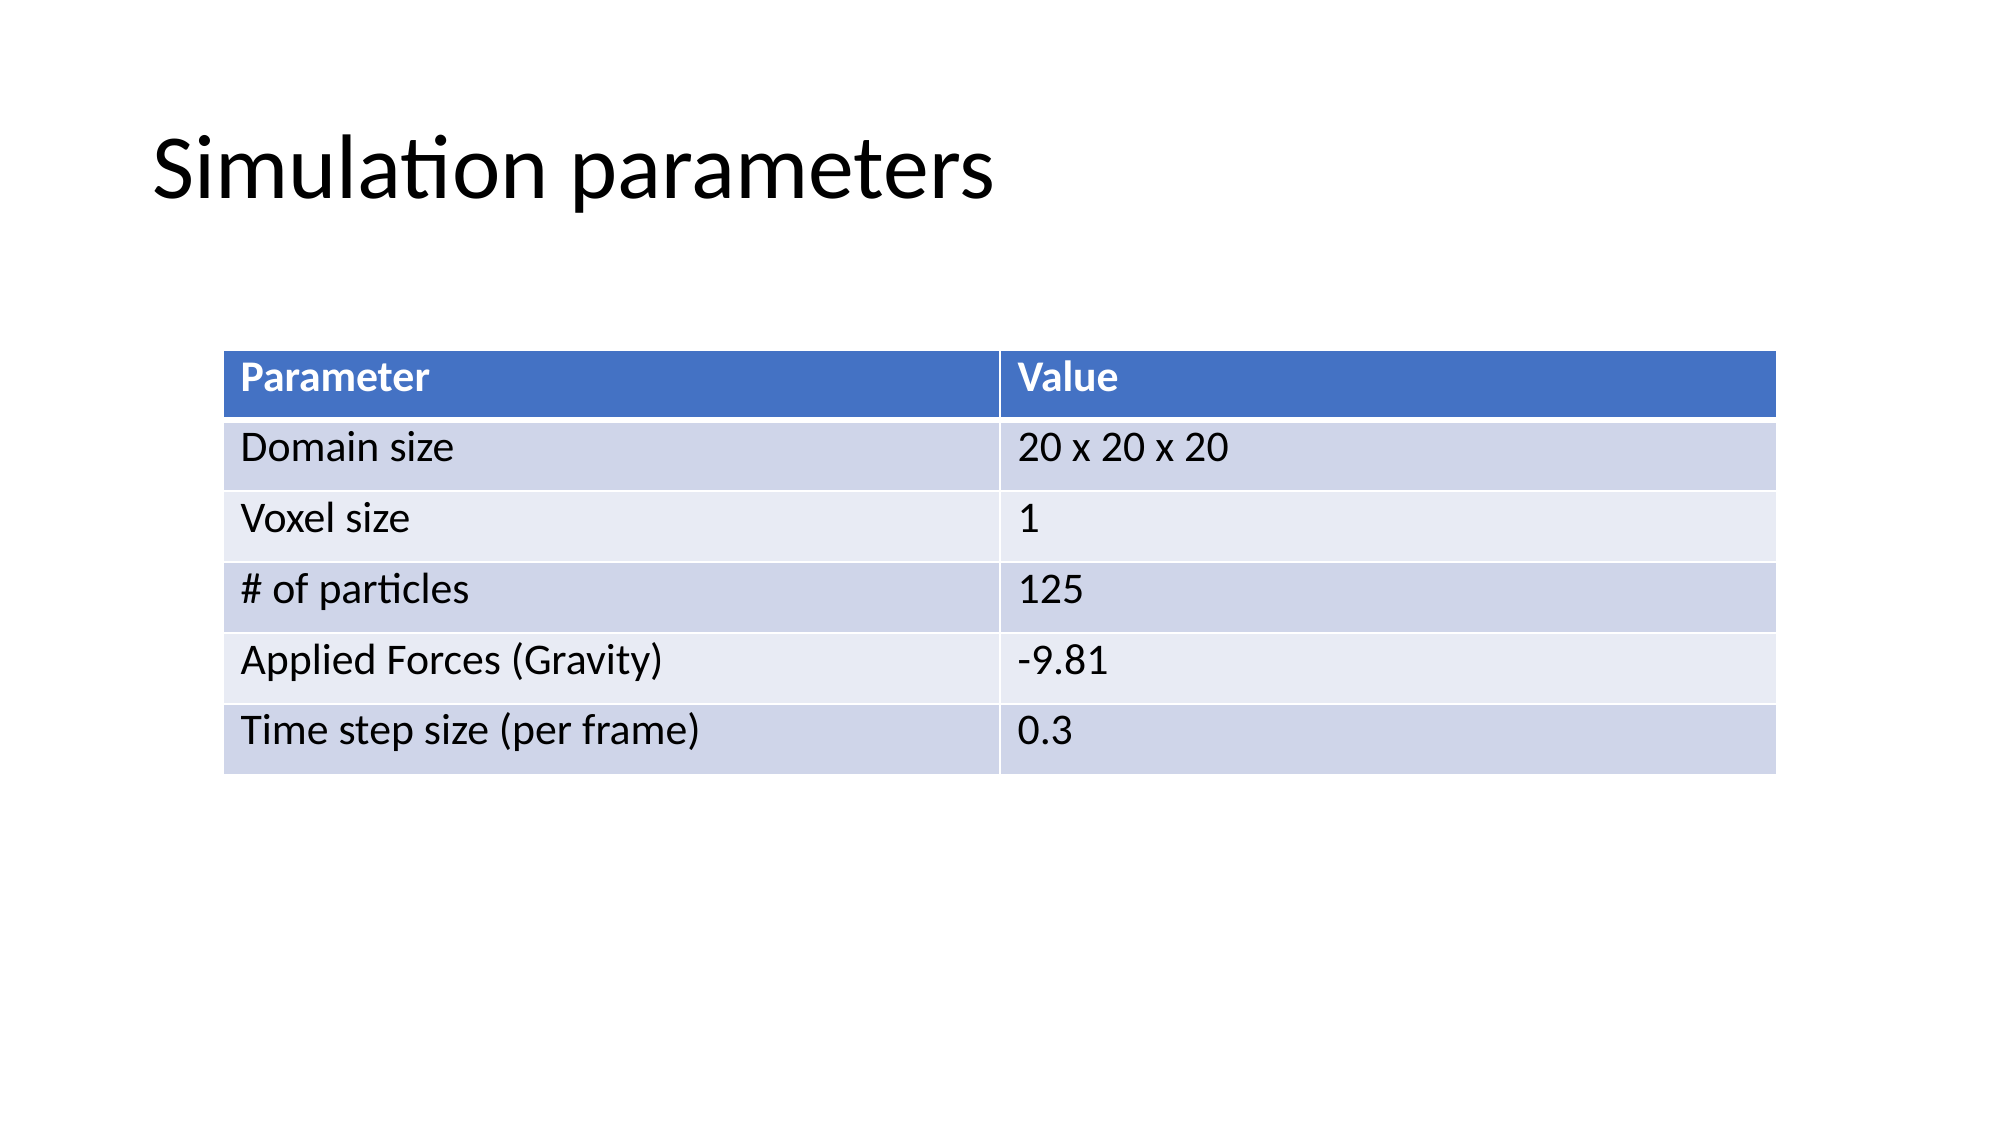

# Simulation parameters
| Parameter | Value |
| --- | --- |
| Domain size | 20 x 20 x 20 |
| Voxel size | 1 |
| # of particles | 125 |
| Applied Forces (Gravity) | -9.81 |
| Time step size (per frame) | 0.3 |